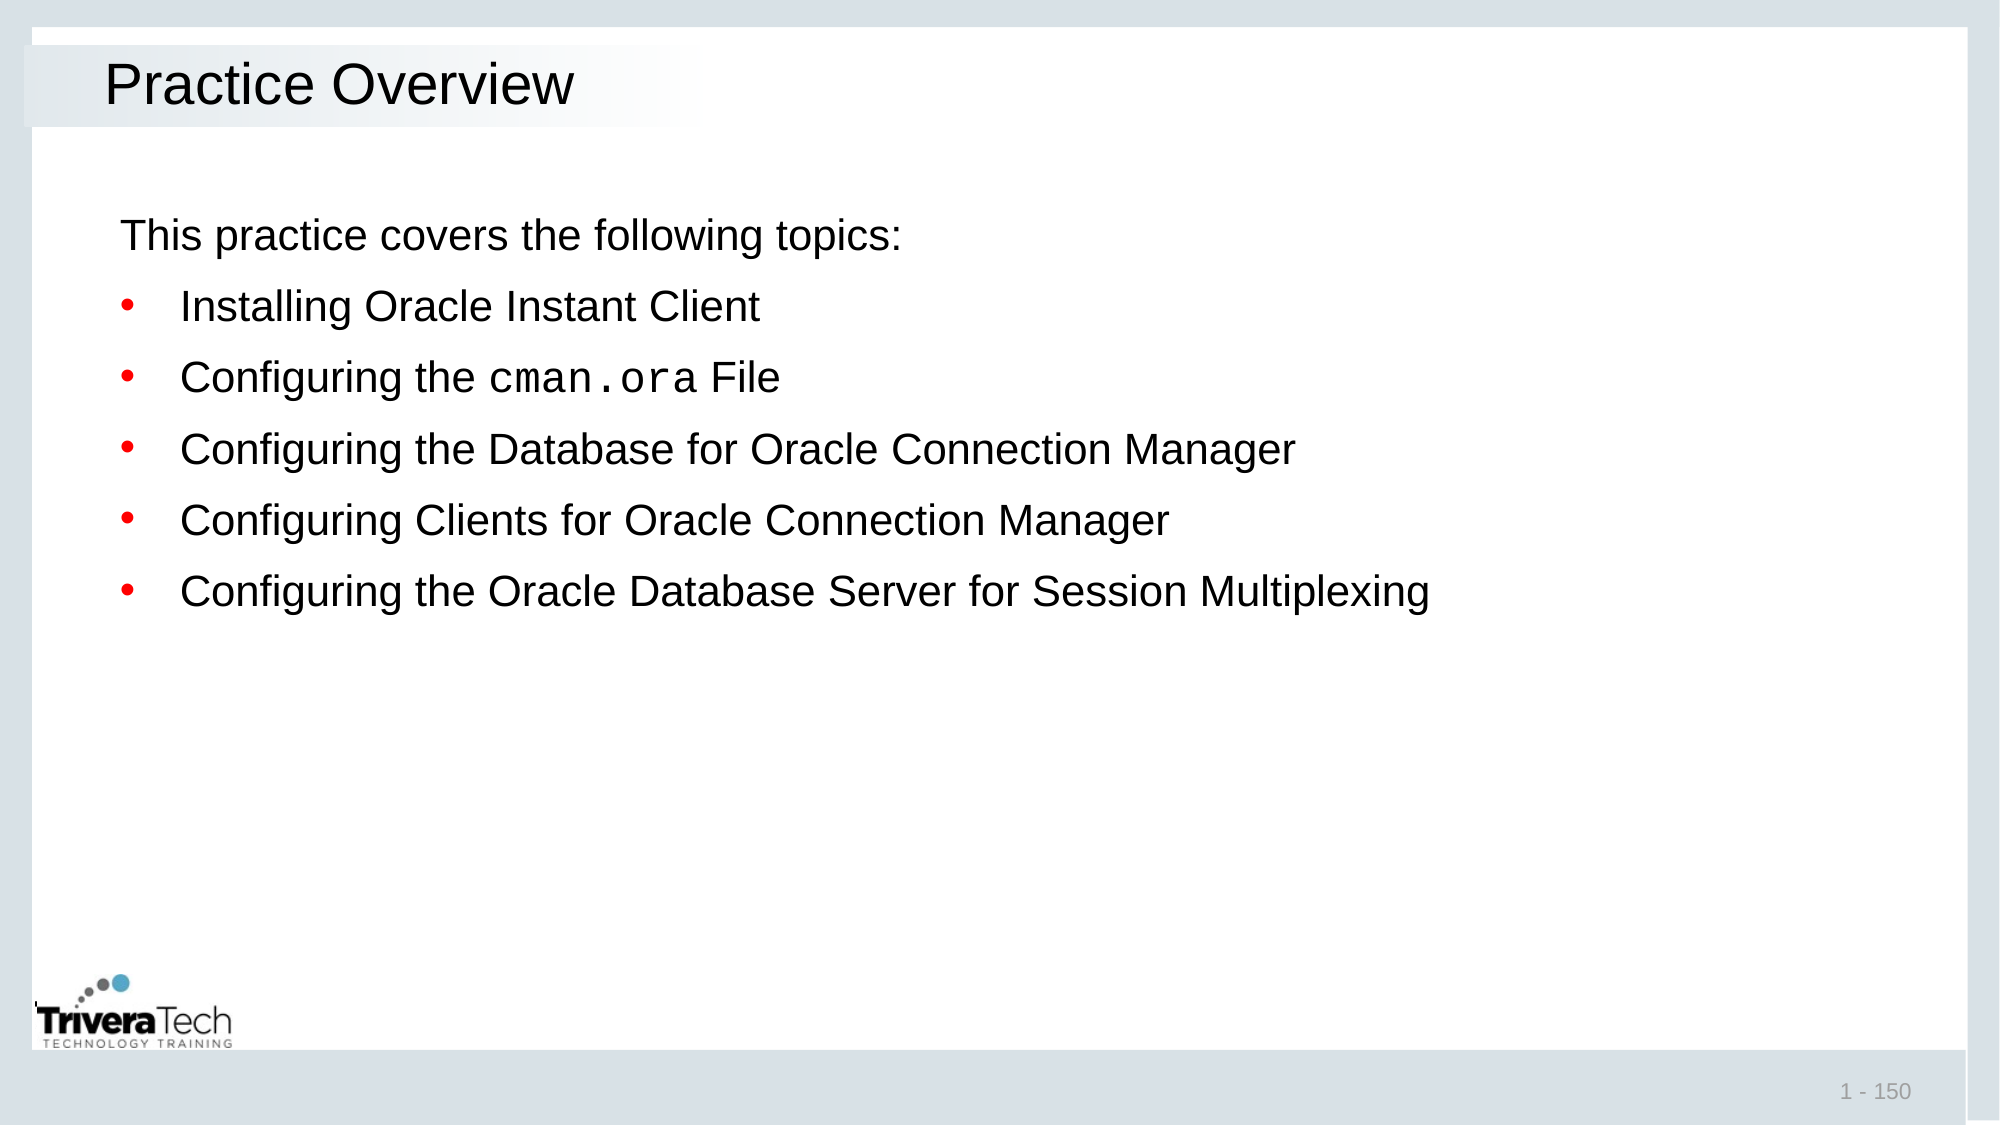

# Practice Overview

This practice covers the following topics:
Installing Oracle Instant Client
Configuring the cman.ora File
Configuring the Database for Oracle Connection Manager
Configuring Clients for Oracle Connection Manager
Configuring the Oracle Database Server for Session Multiplexing